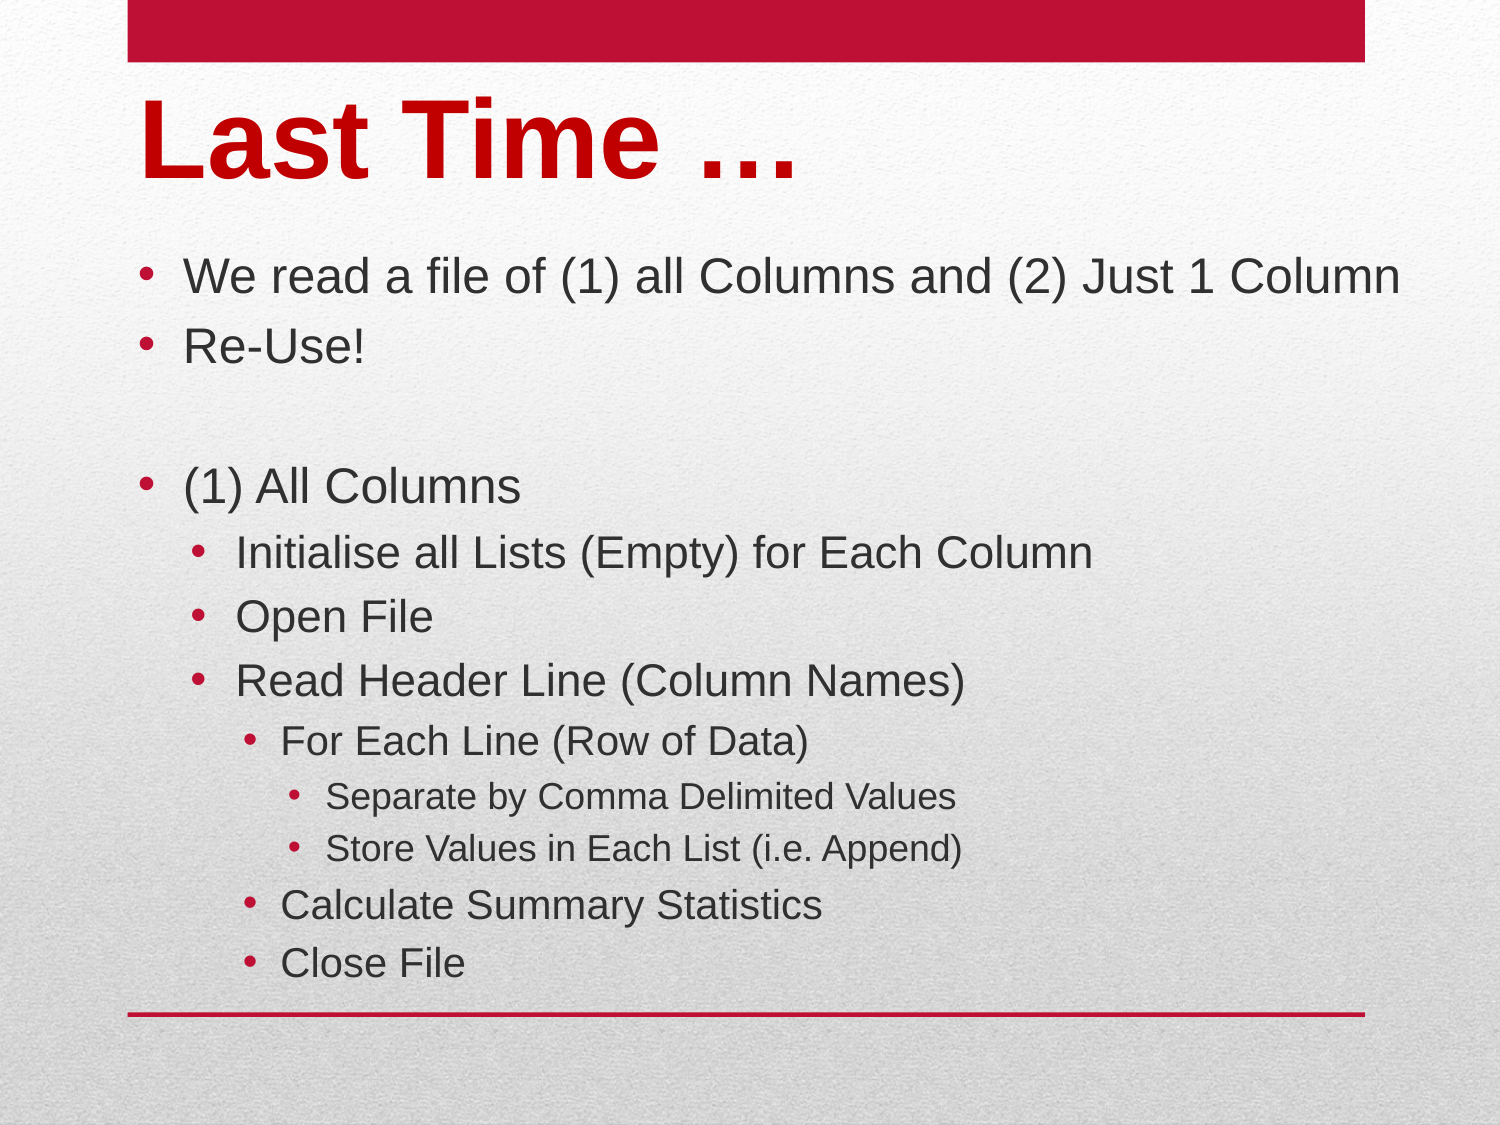

# Last Time …
We read a file of (1) all Columns and (2) Just 1 Column
Re-Use!

(1) All Columns
Initialise all Lists (Empty) for Each Column
Open File
Read Header Line (Column Names)
For Each Line (Row of Data)
Separate by Comma Delimited Values
Store Values in Each List (i.e. Append)
Calculate Summary Statistics
Close File